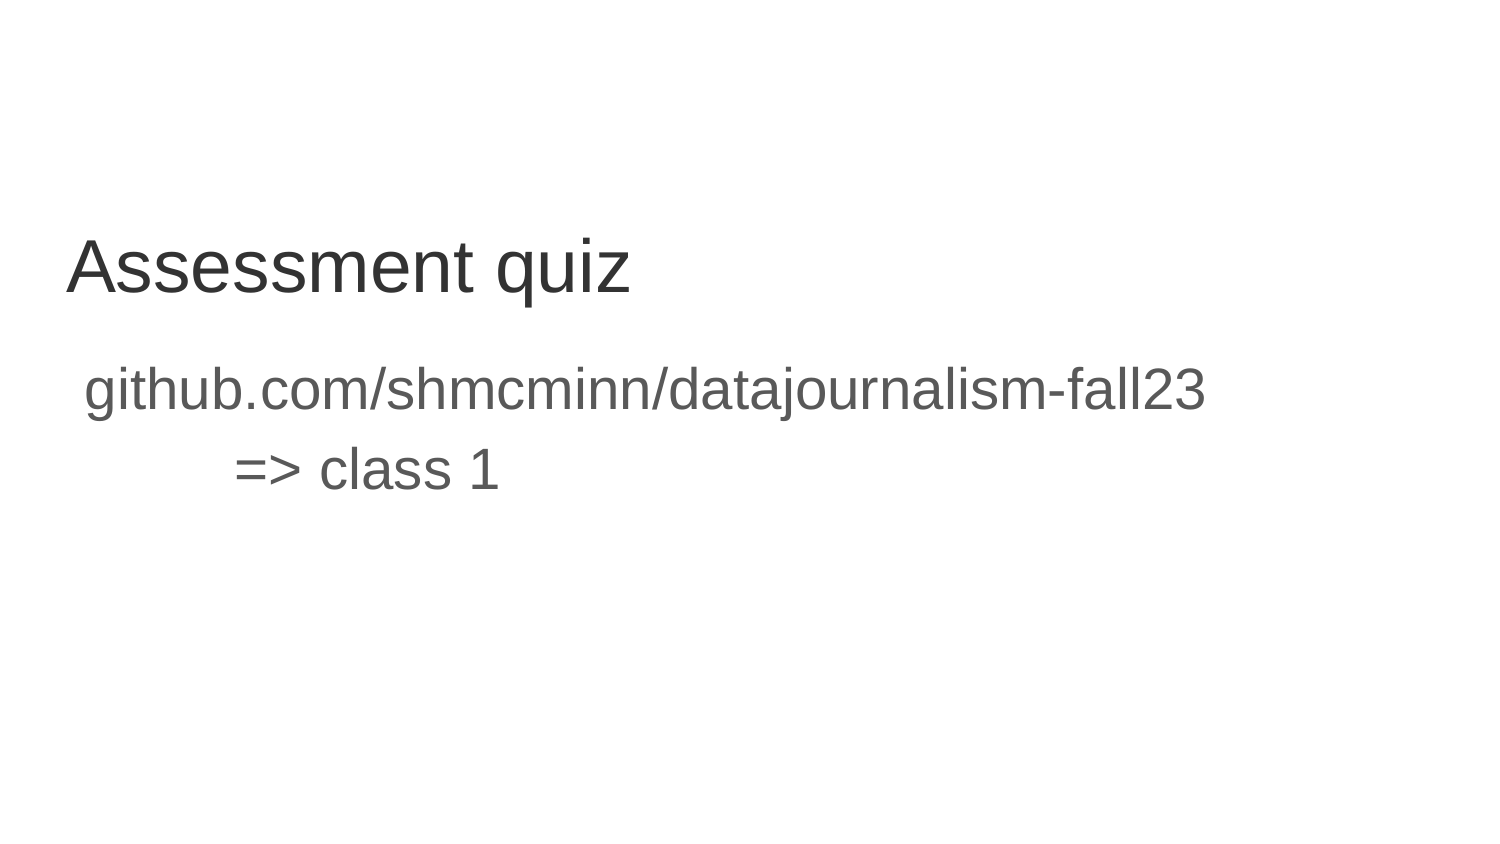

#
Assessment quiz
github.com/shmcminn/datajournalism-fall23
	=> class 1